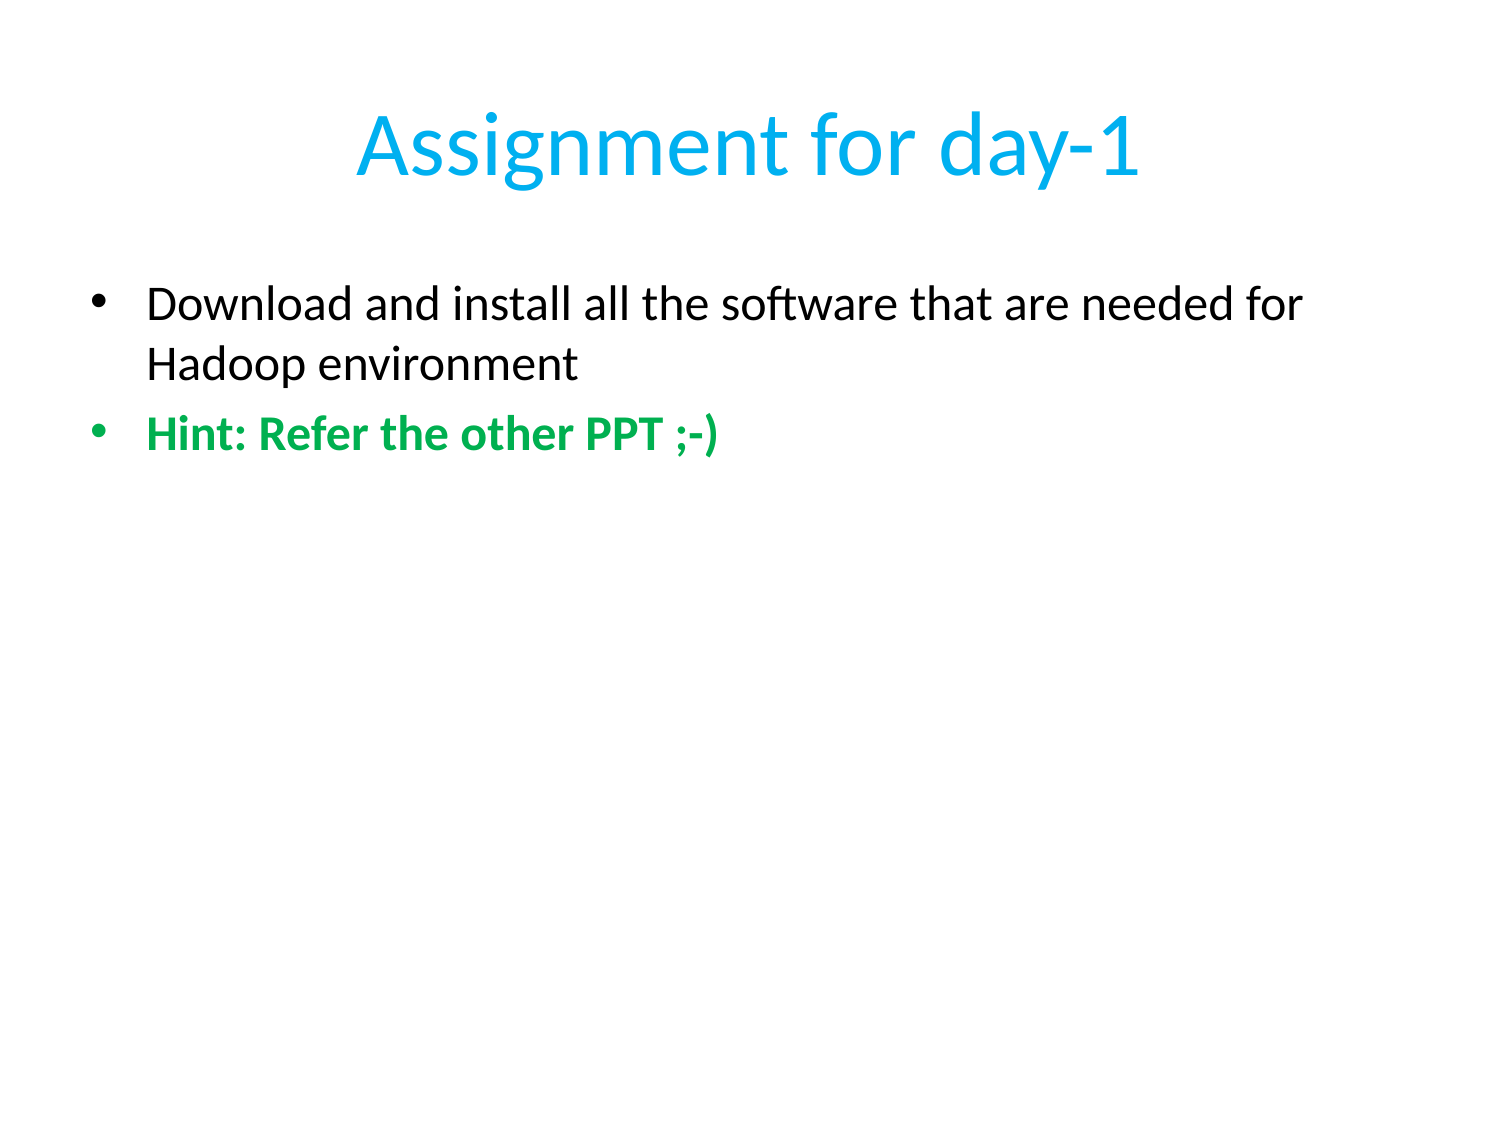

# Assignment for day-1
Download and install all the software that are needed for Hadoop environment
Hint: Refer the other PPT ;-)